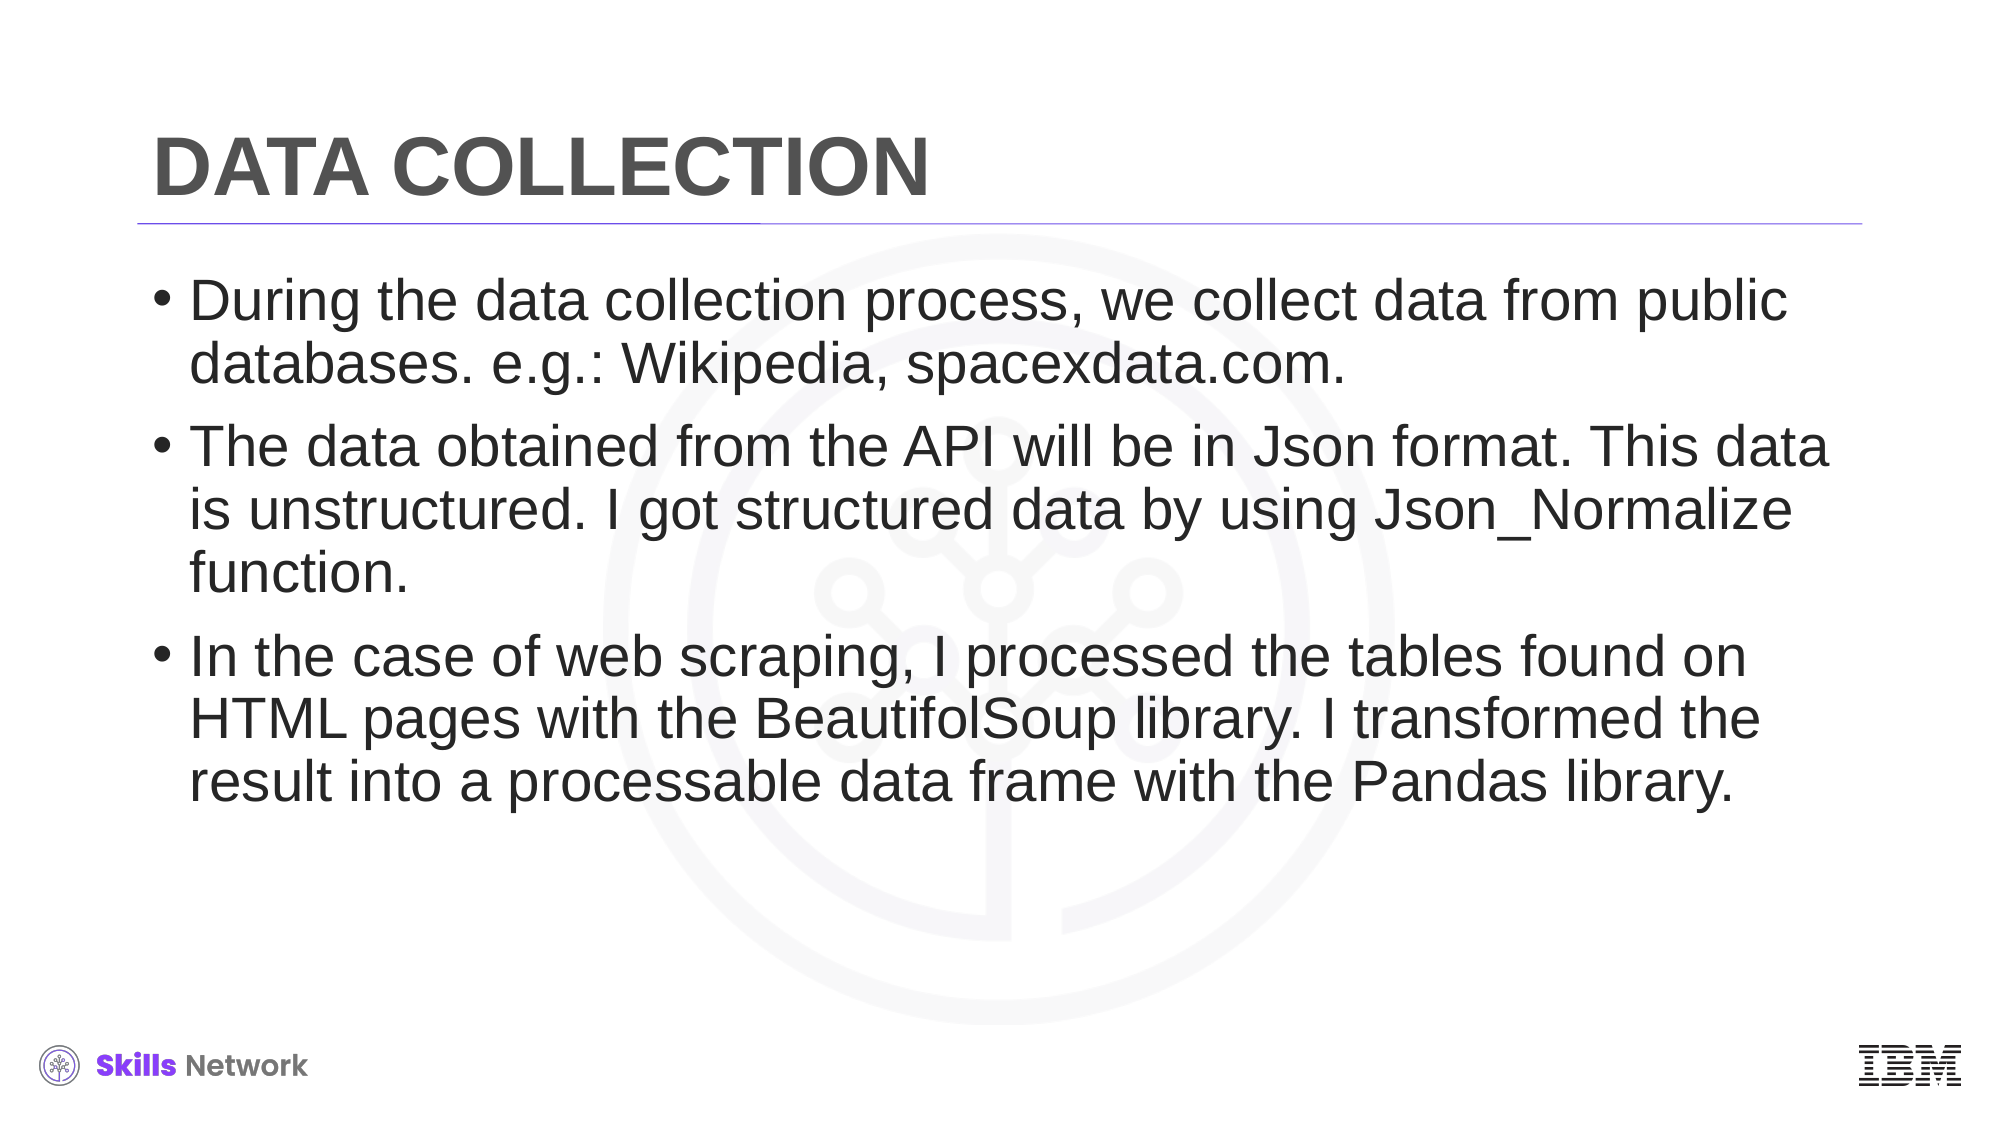

# DATA COLLECTION
During the data collection process, we collect data from public databases. e.g.: Wikipedia, spacexdata.com.
The data obtained from the API will be in Json format. This data is unstructured. I got structured data by using Json_Normalize function.
In the case of web scraping, I processed the tables found on HTML pages with the BeautifolSoup library. I transformed the result into a processable data frame with the Pandas library.